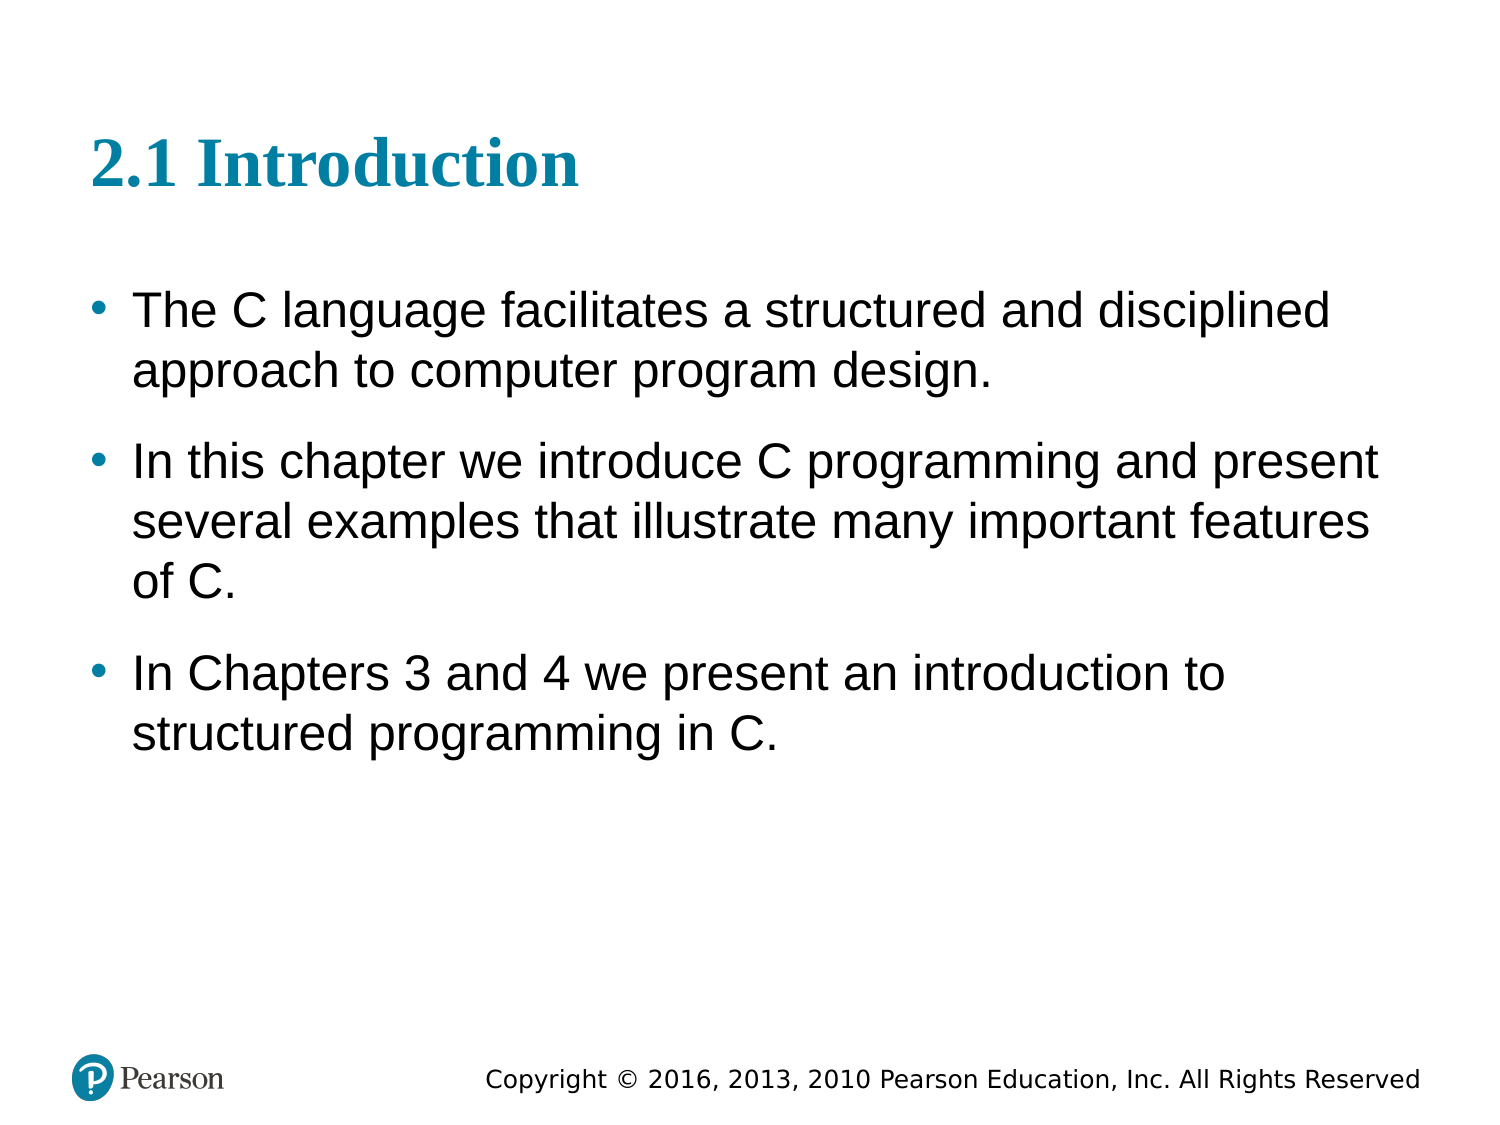

# 2.1 Introduction
The C language facilitates a structured and disciplined approach to computer program design.
In this chapter we introduce C programming and present several examples that illustrate many important features of C.
In Chapters 3 and 4 we present an introduction to structured programming in C.